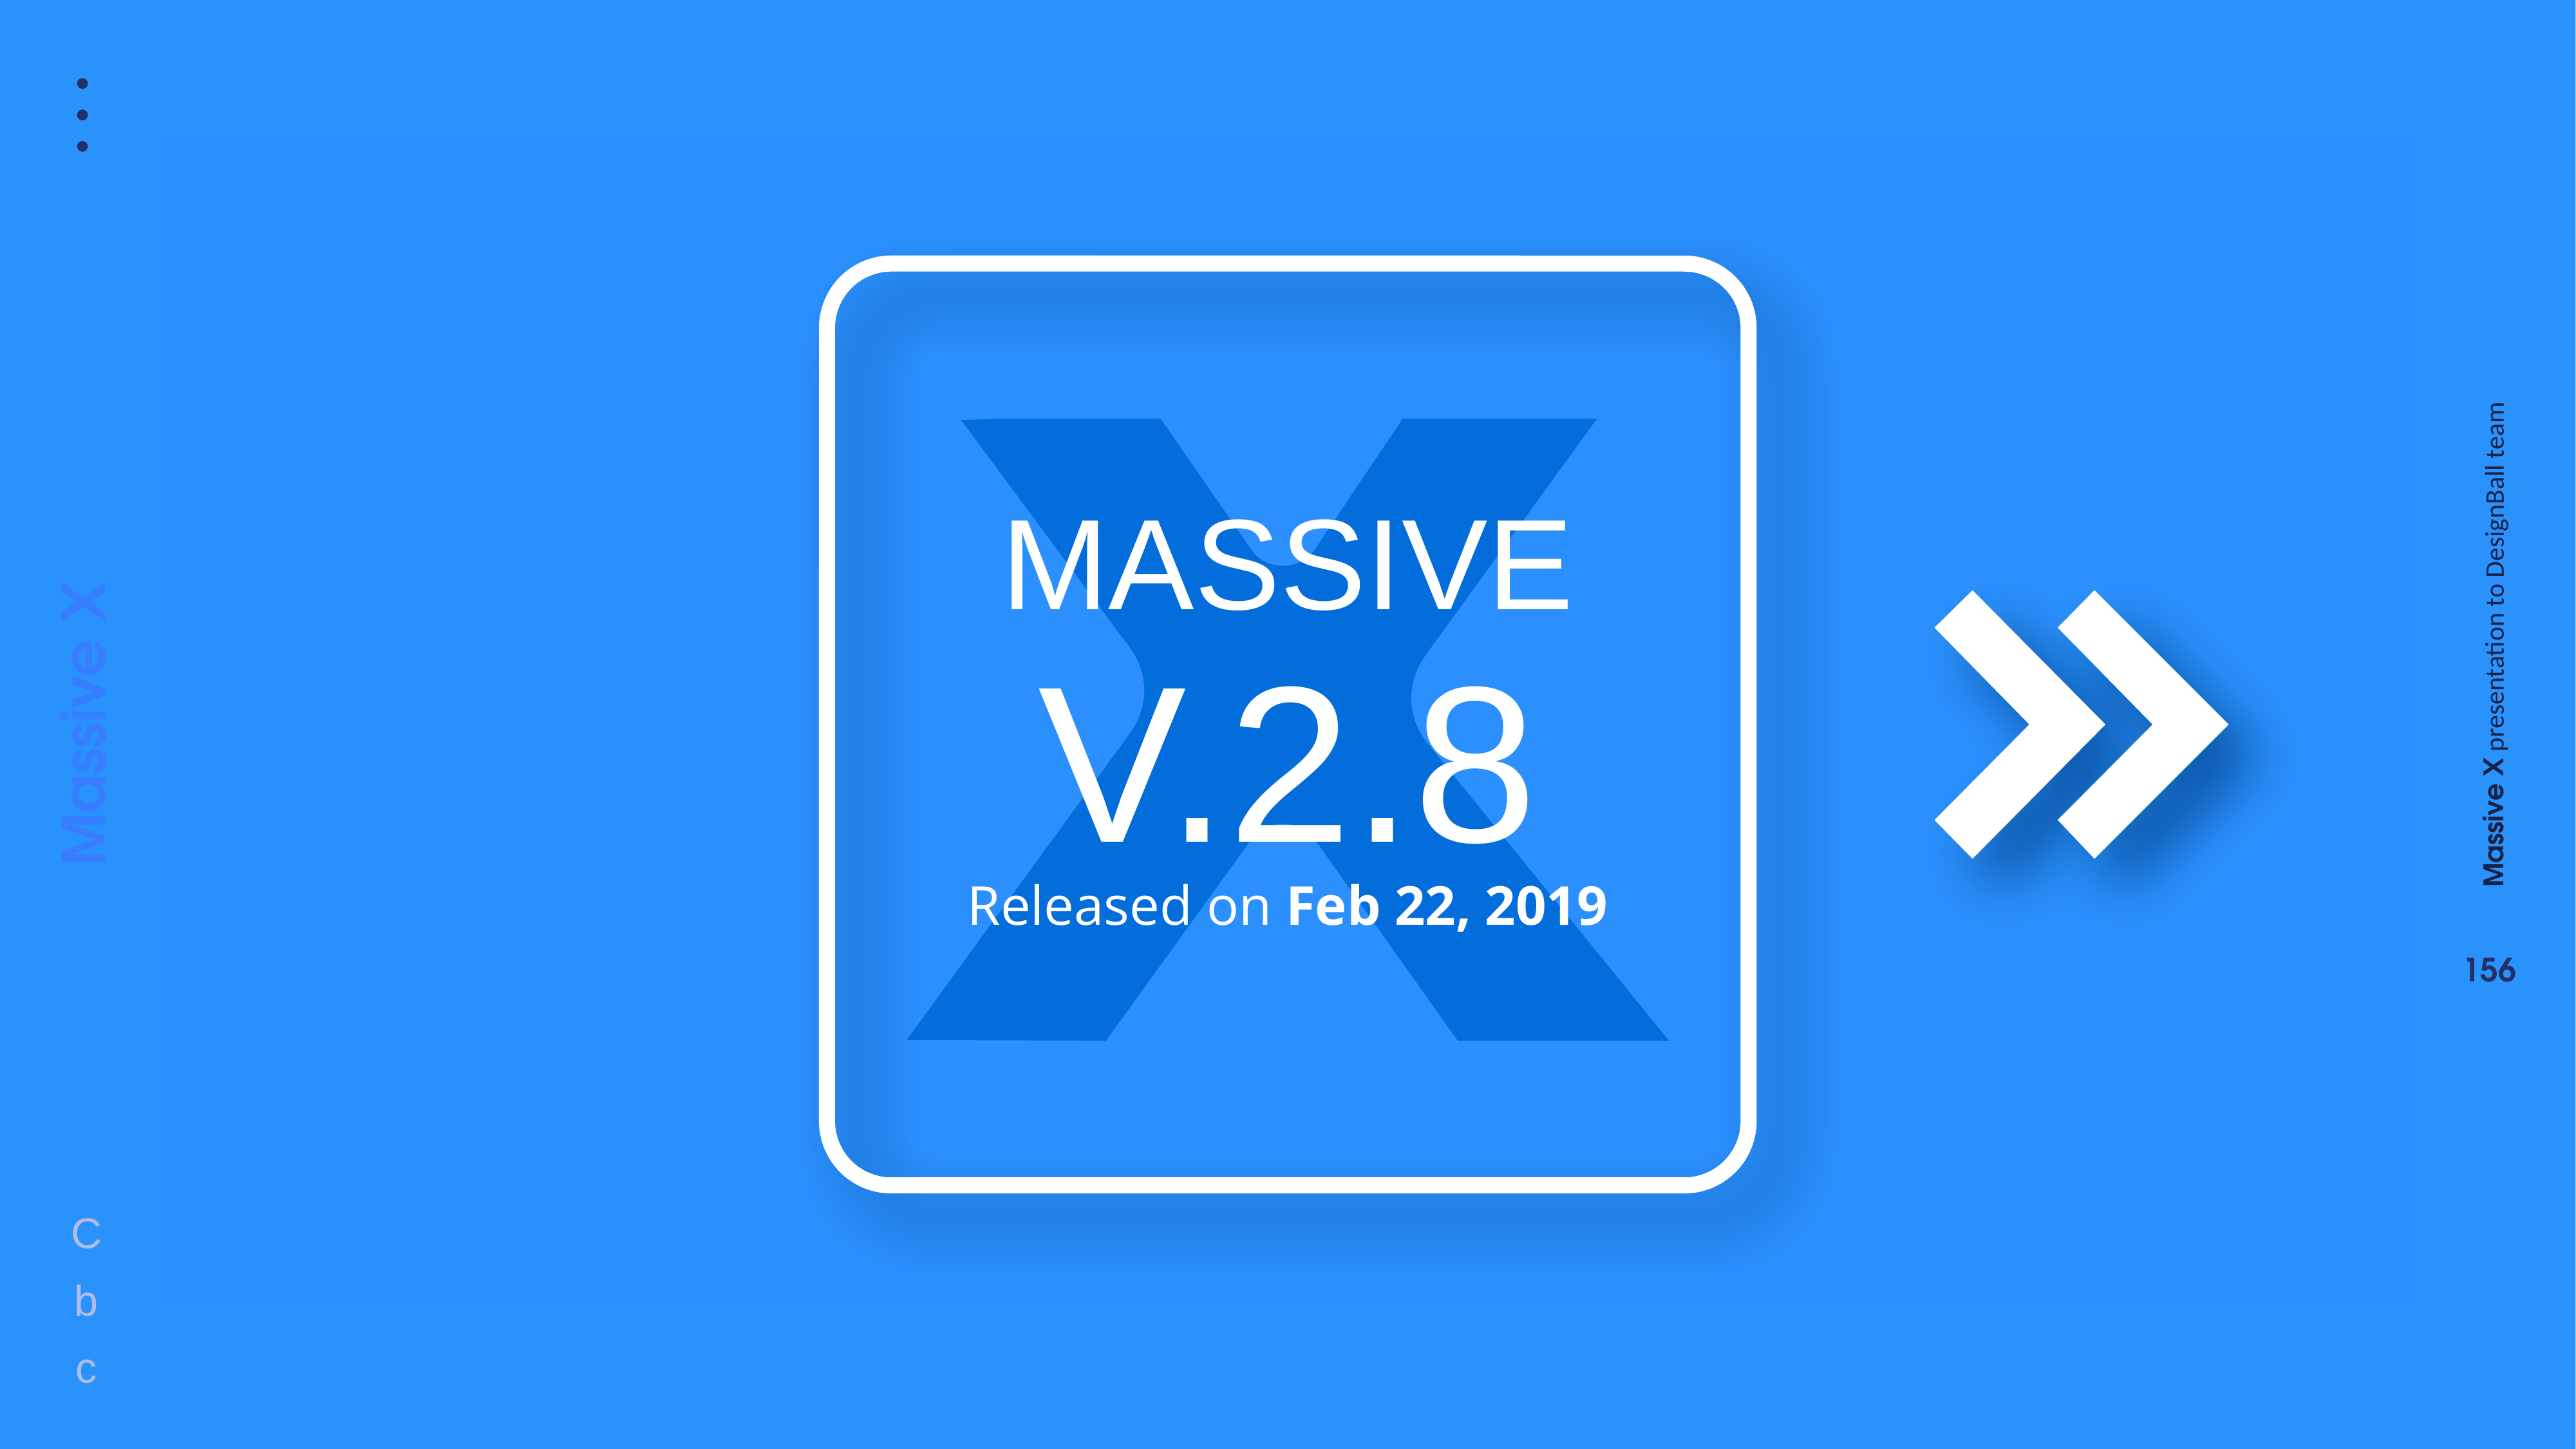

MASSIVE

V.2.8
Released on Feb 22, 2019